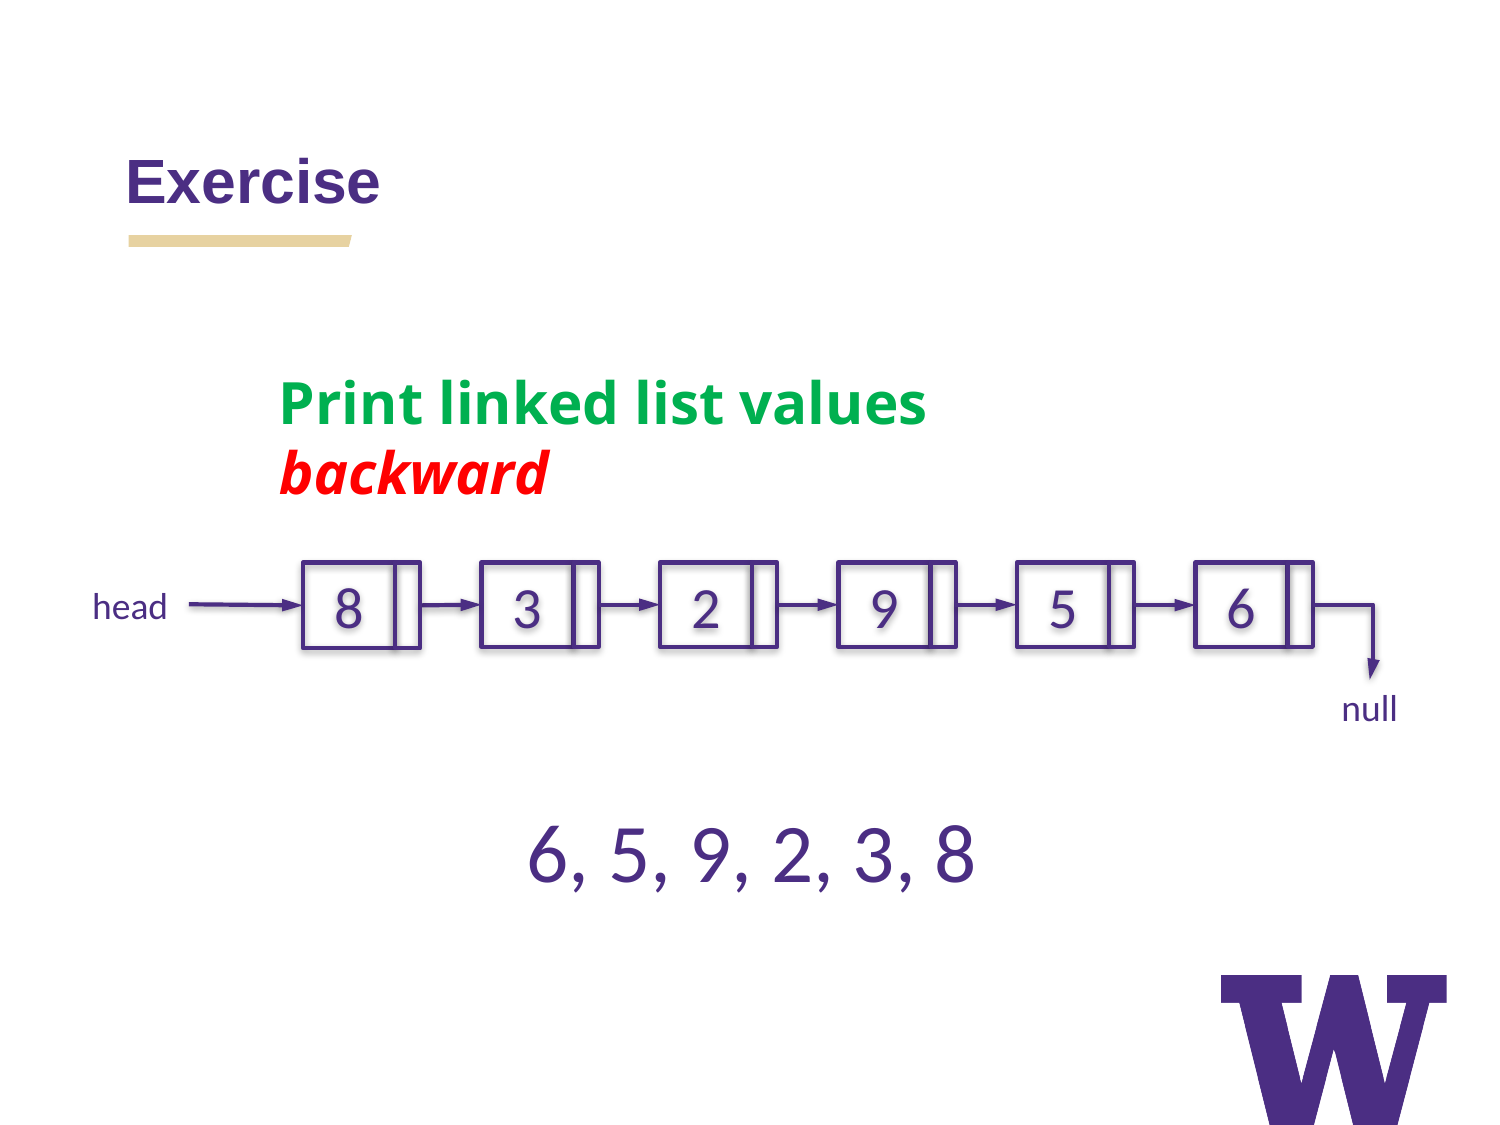

# Exercise
Print linked list values backward
8

3

2

9

5

6

head
null
6, 5, 9, 2, 3, 8